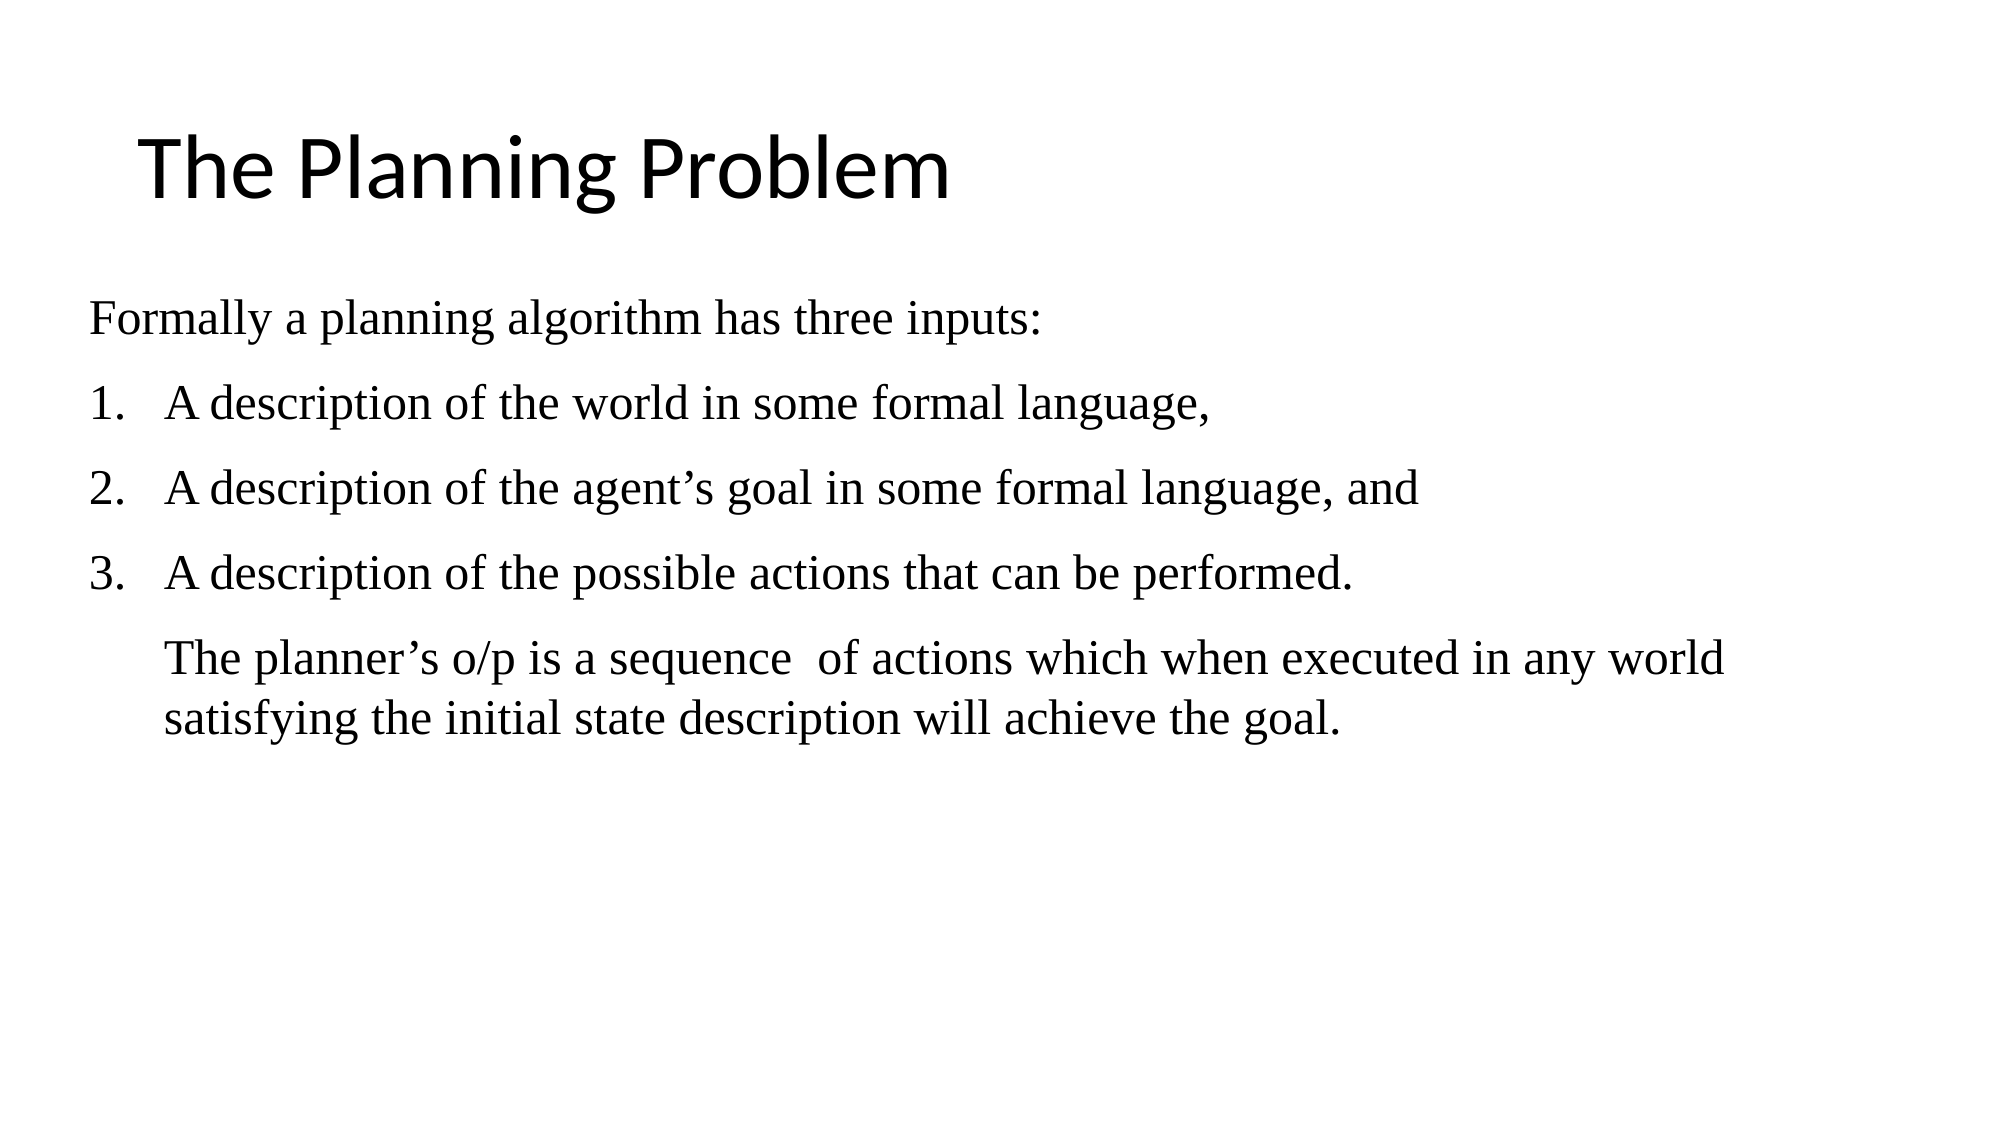

# The Planning Problem
Formally a planning algorithm has three inputs:
A description of the world in some formal language,
A description of the agent’s goal in some formal language, and
A description of the possible actions that can be performed.
	The planner’s o/p is a sequence  of actions which when executed in any world satisfying the initial state description will achieve the goal.